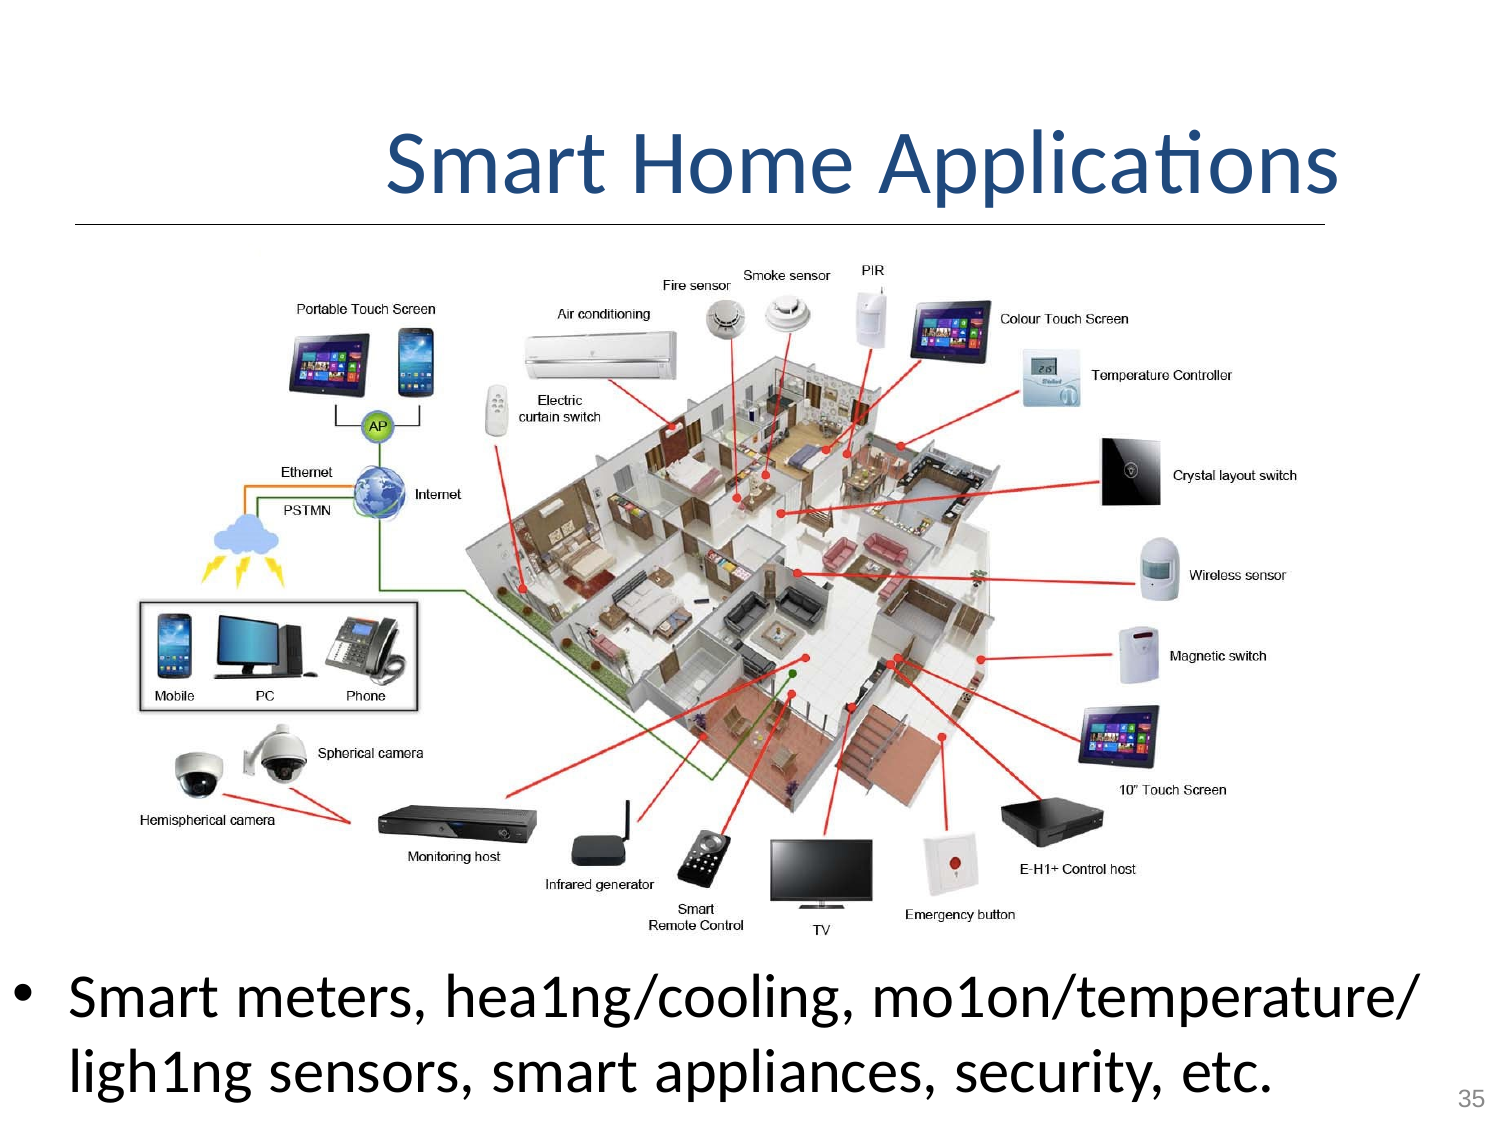

# Smart Home Applications

Smart meters, hea1ng/cooling, mo1on/temperature/ ligh1ng sensors, smart appliances, security, etc.
35